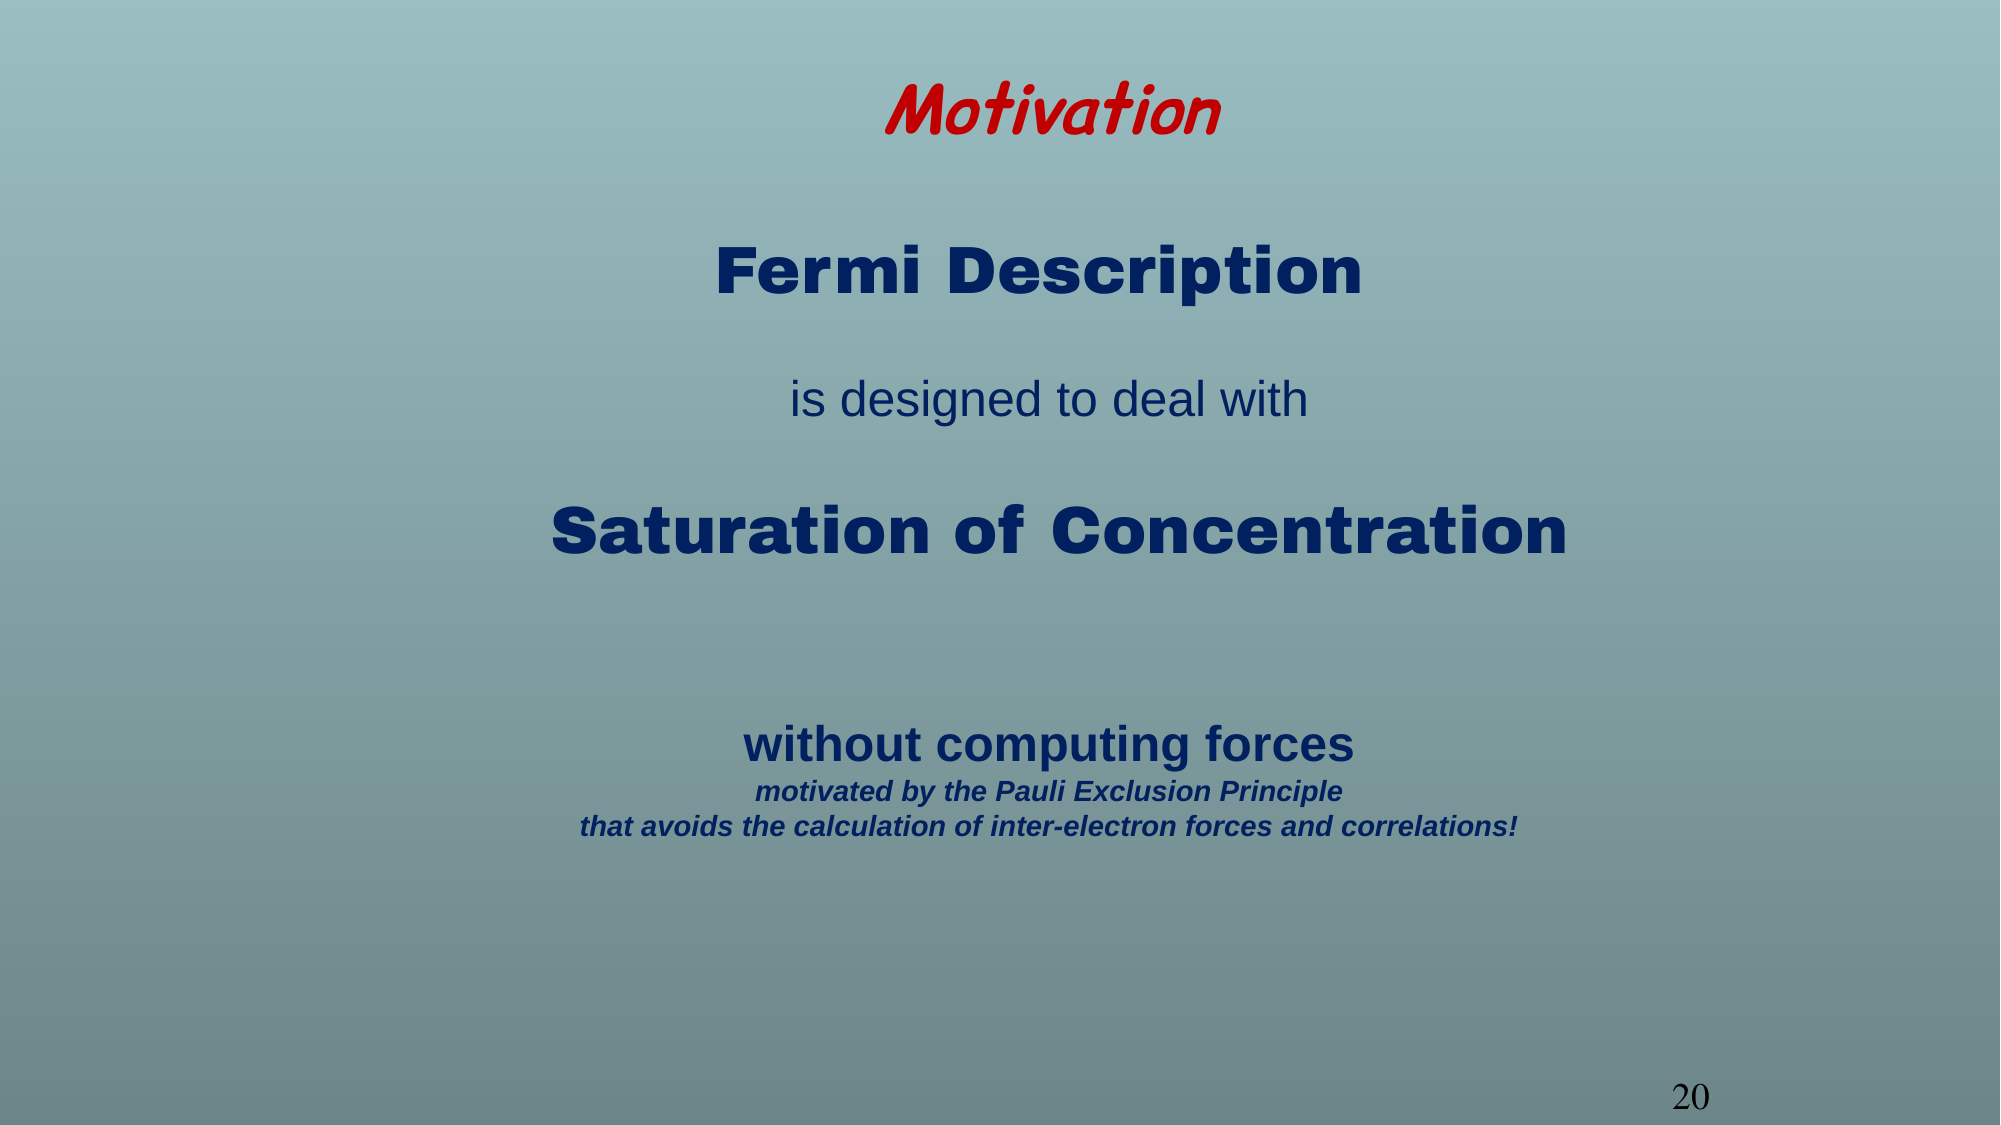

Motivation

Fermi Description
is designed to deal with
 Saturation of Concentration

 without computing forces
motivated by the Pauli Exclusion Principle
that avoids the calculation of inter-electron forces and correlations!

20